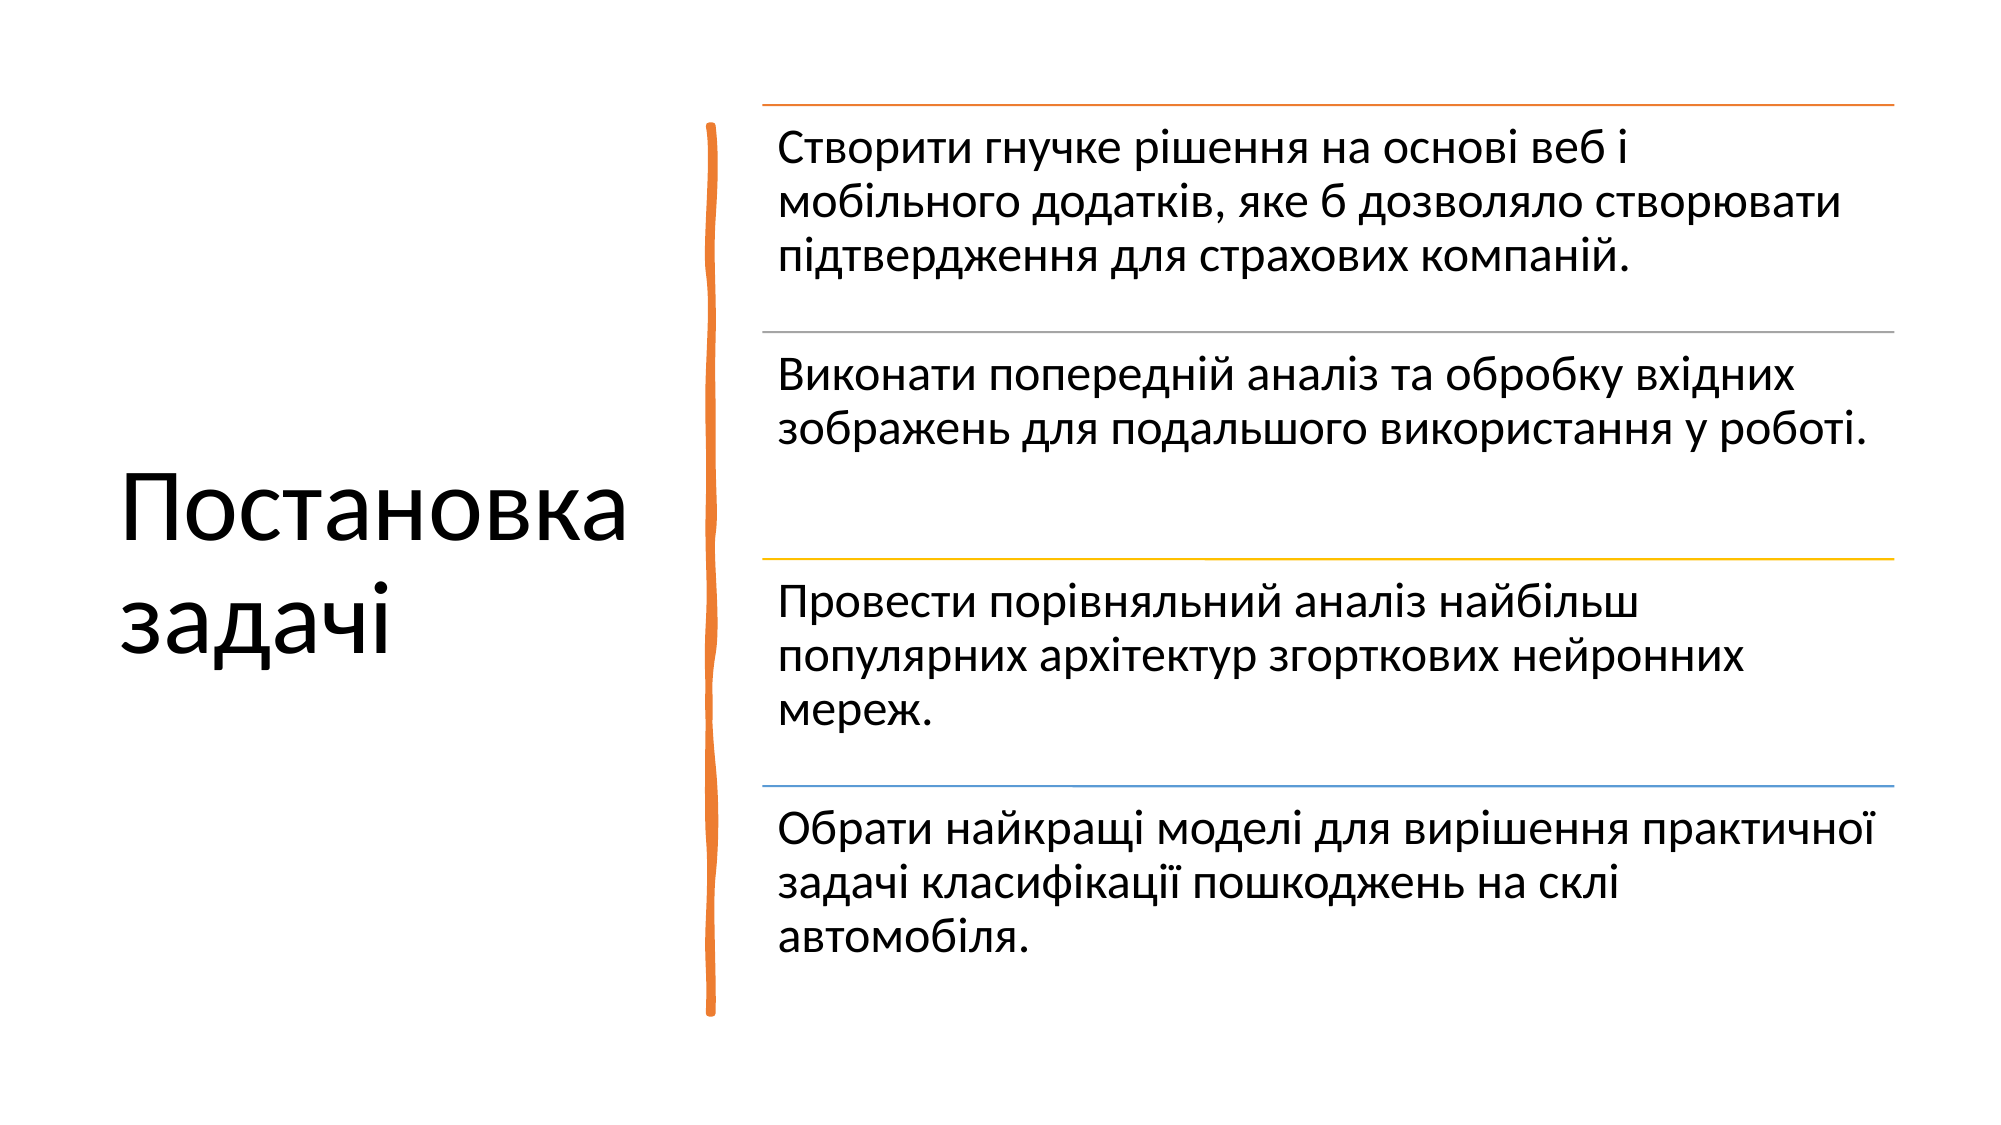

Створити гнучке рішення на основі веб і мобільного додатків, яке б дозволяло створювати підтвердження для страхових компаній.
Виконати попередній аналіз та обробку вхідних зображень для подальшого використання у роботі.
Провести порівняльний аналіз найбільш популярних архітектур згорткових нейронних  мереж.
Обрати найкращі моделі для вирішення практичної задачі класифікації пошкоджень на склі автомобіля.
# Постановка задачі